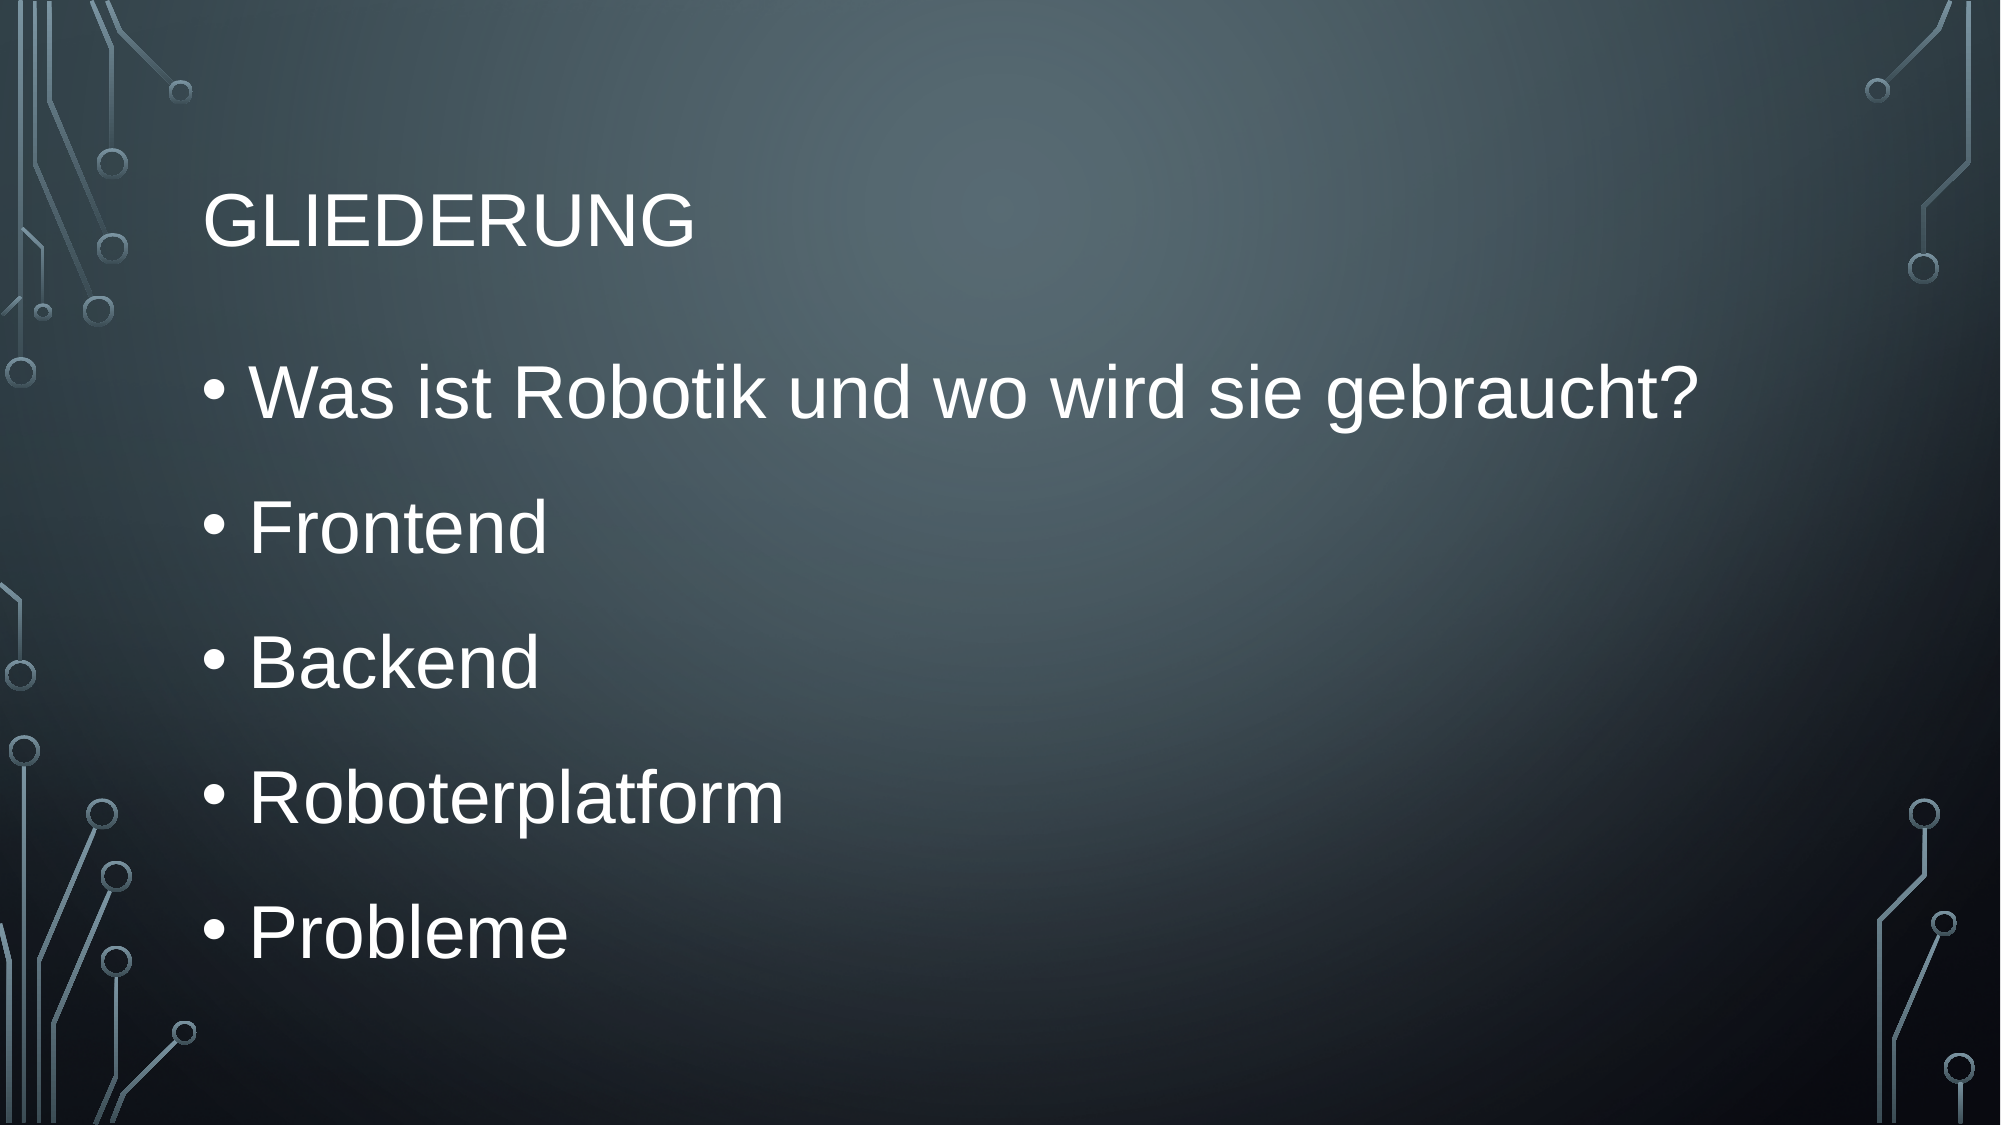

# Gliederung
Was ist Robotik und wo wird sie gebraucht?
Frontend
Backend
Roboterplatform
Probleme